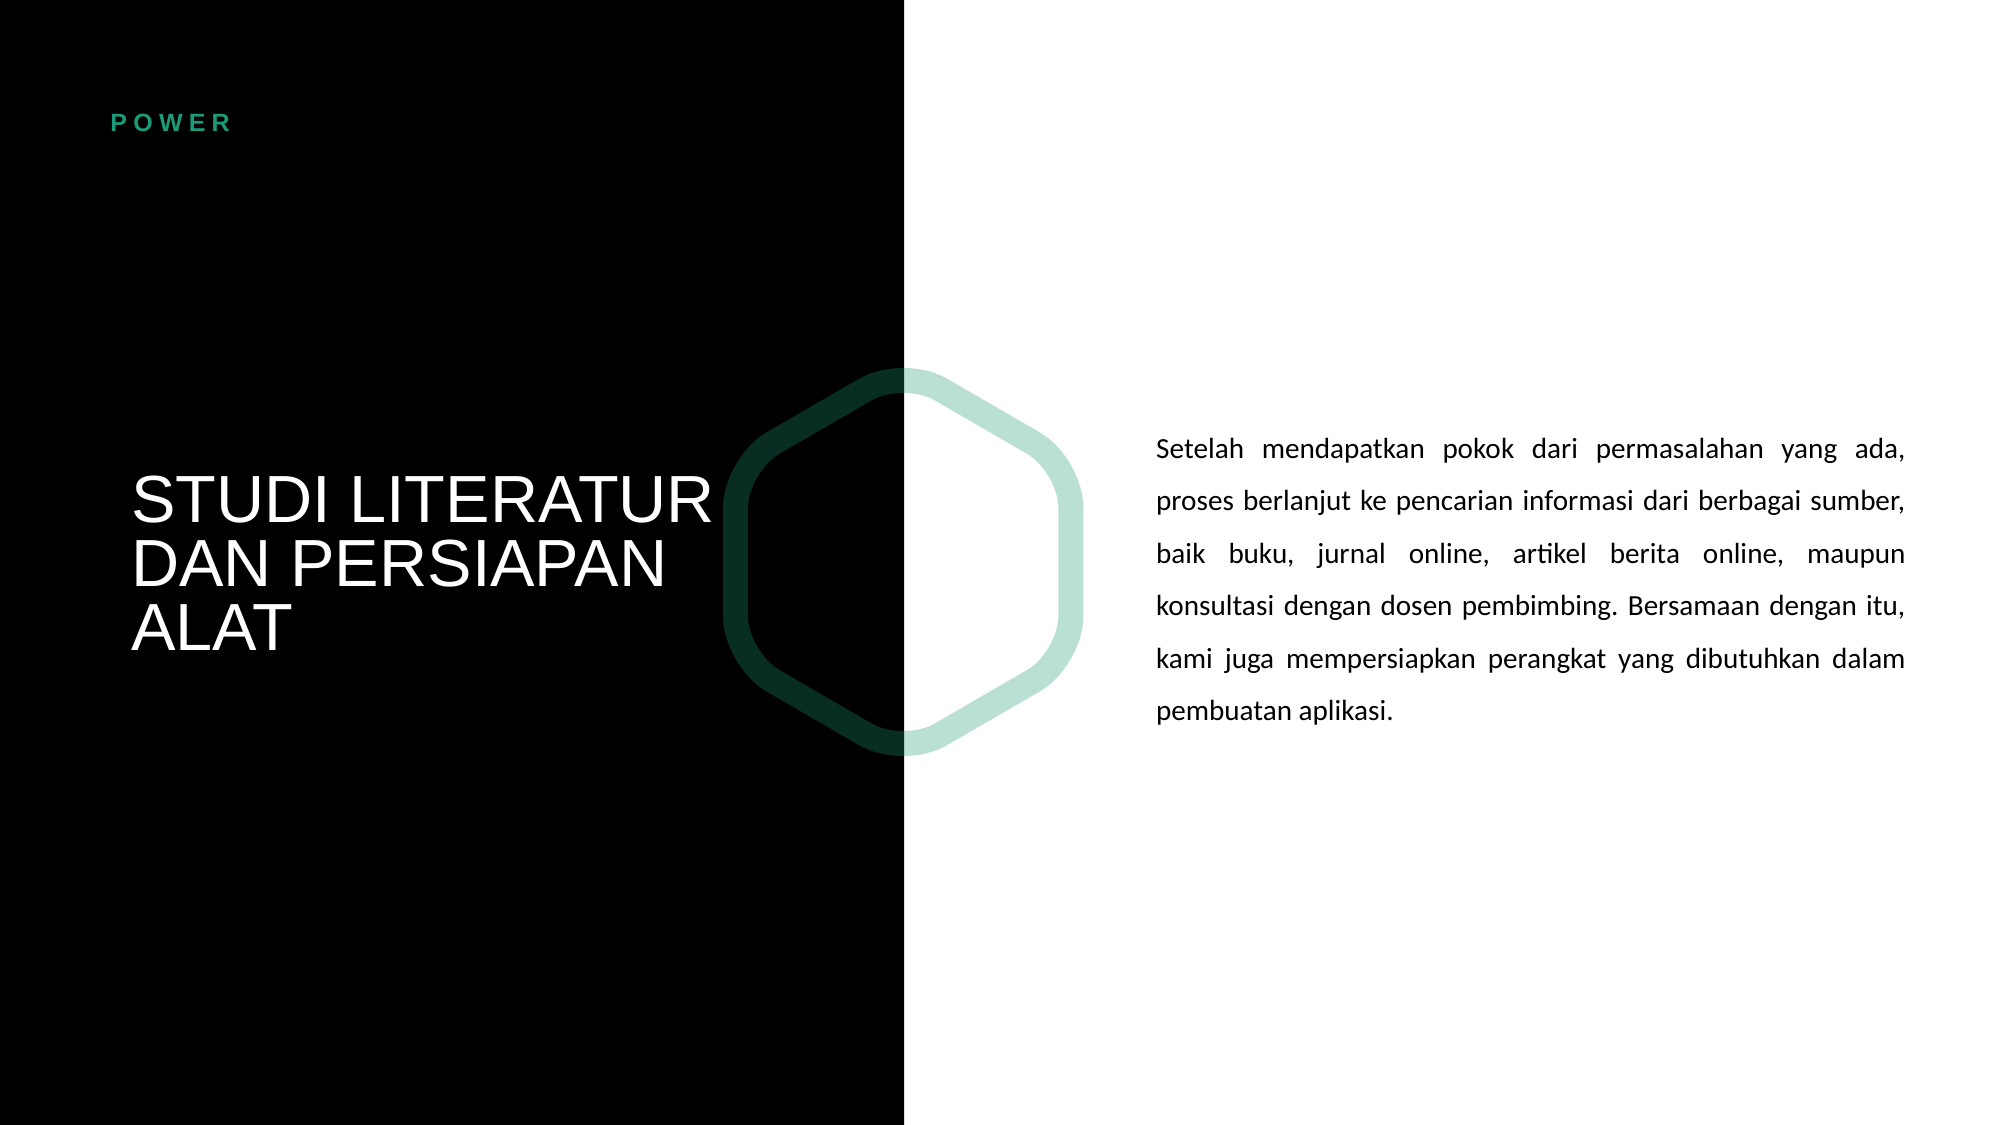

POWER

Setelah mendapatkan pokok dari permasalahan yang ada, proses berlanjut ke pencarian informasi dari berbagai sumber, baik buku, jurnal online, artikel berita online, maupun konsultasi dengan dosen pembimbing. Bersamaan dengan itu, kami juga mempersiapkan perangkat yang dibutuhkan dalam pembuatan aplikasi.
STUDI LITERATUR
DAN PERSIAPAN
ALAT